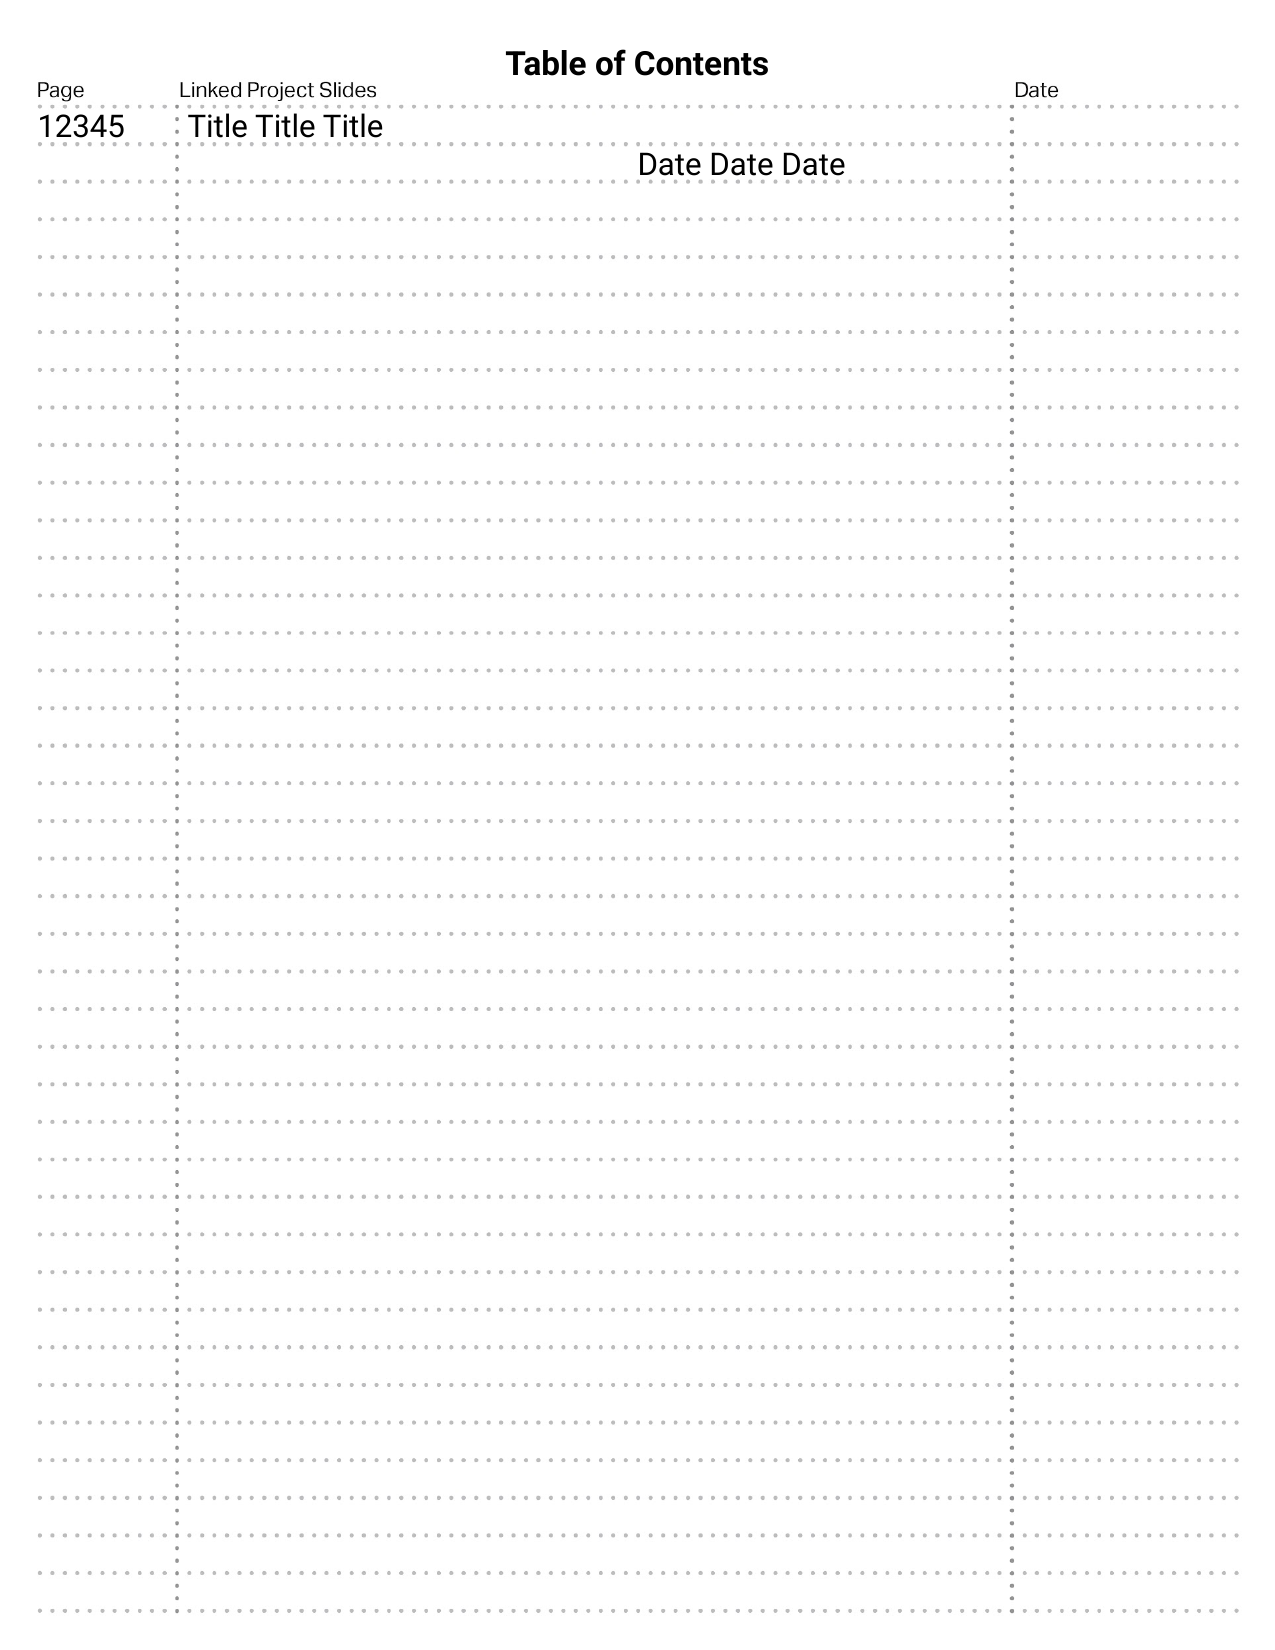

12345	Title Title Title									Date Date Date